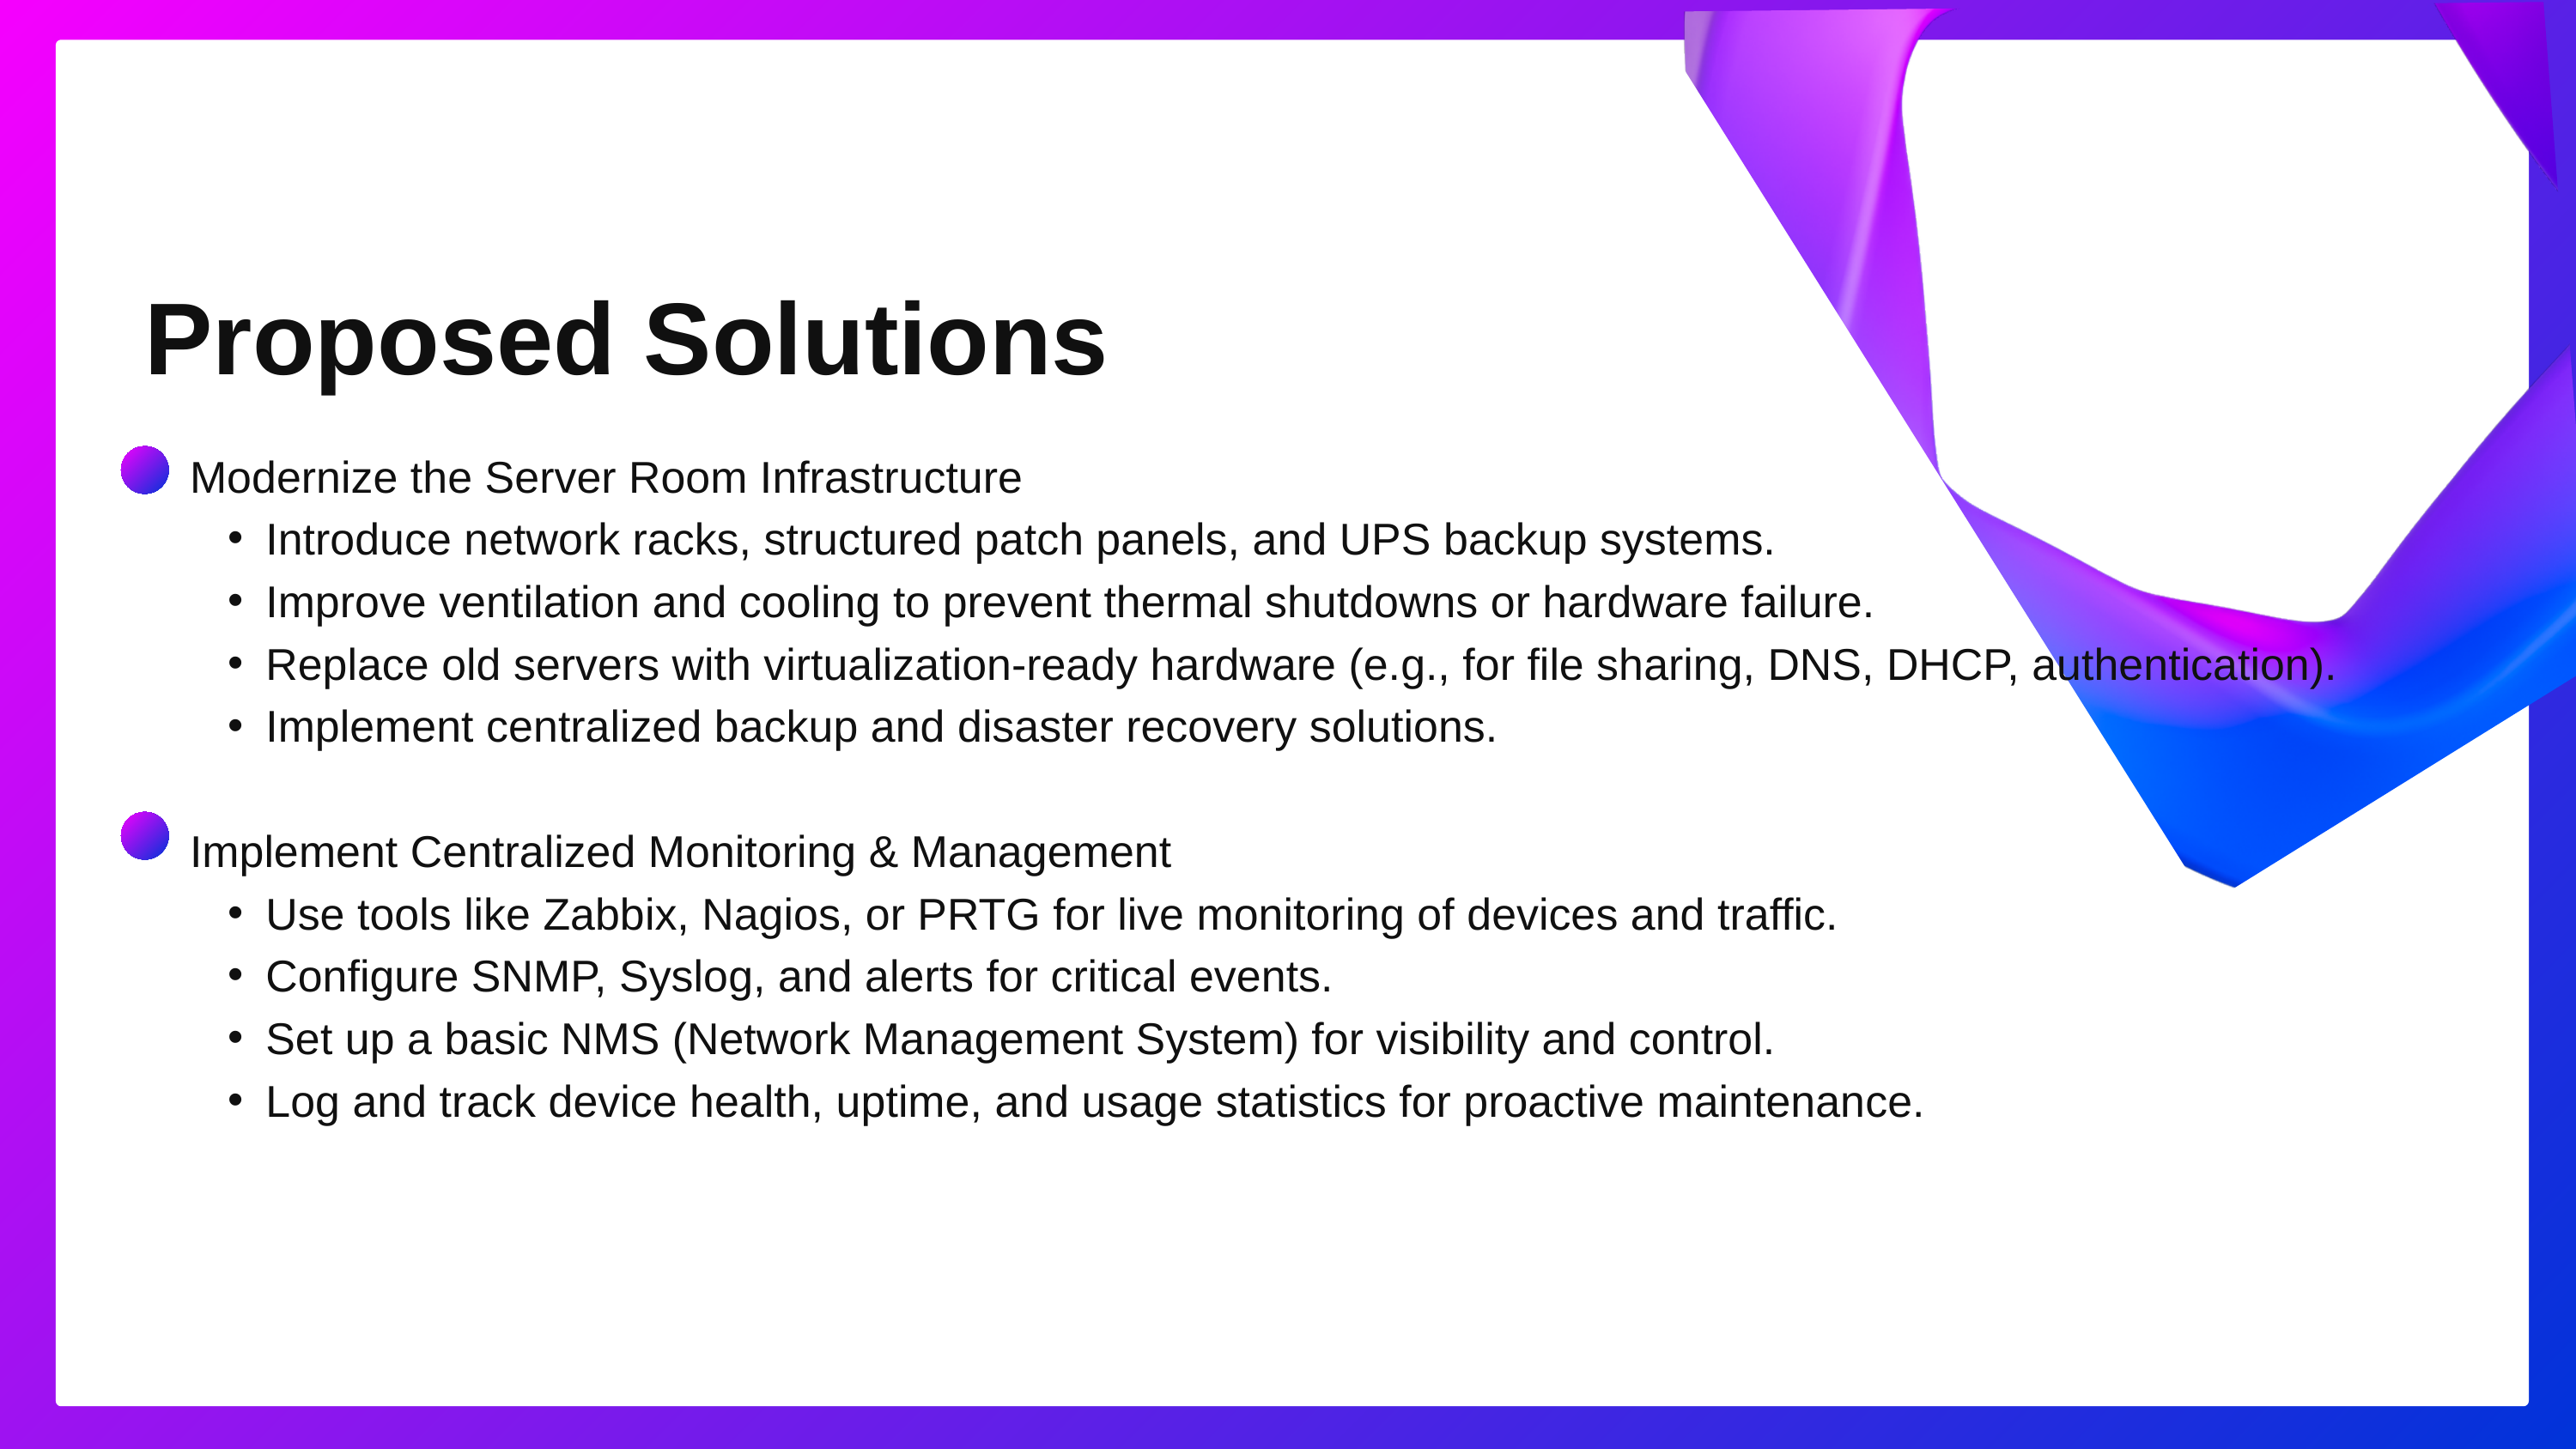

Proposed Solutions
Modernize the Server Room Infrastructure
Introduce network racks, structured patch panels, and UPS backup systems.
Improve ventilation and cooling to prevent thermal shutdowns or hardware failure.
Replace old servers with virtualization-ready hardware (e.g., for file sharing, DNS, DHCP, authentication).
Implement centralized backup and disaster recovery solutions.

Implement Centralized Monitoring & Management
Use tools like Zabbix, Nagios, or PRTG for live monitoring of devices and traffic.
Configure SNMP, Syslog, and alerts for critical events.
Set up a basic NMS (Network Management System) for visibility and control.
Log and track device health, uptime, and usage statistics for proactive maintenance.